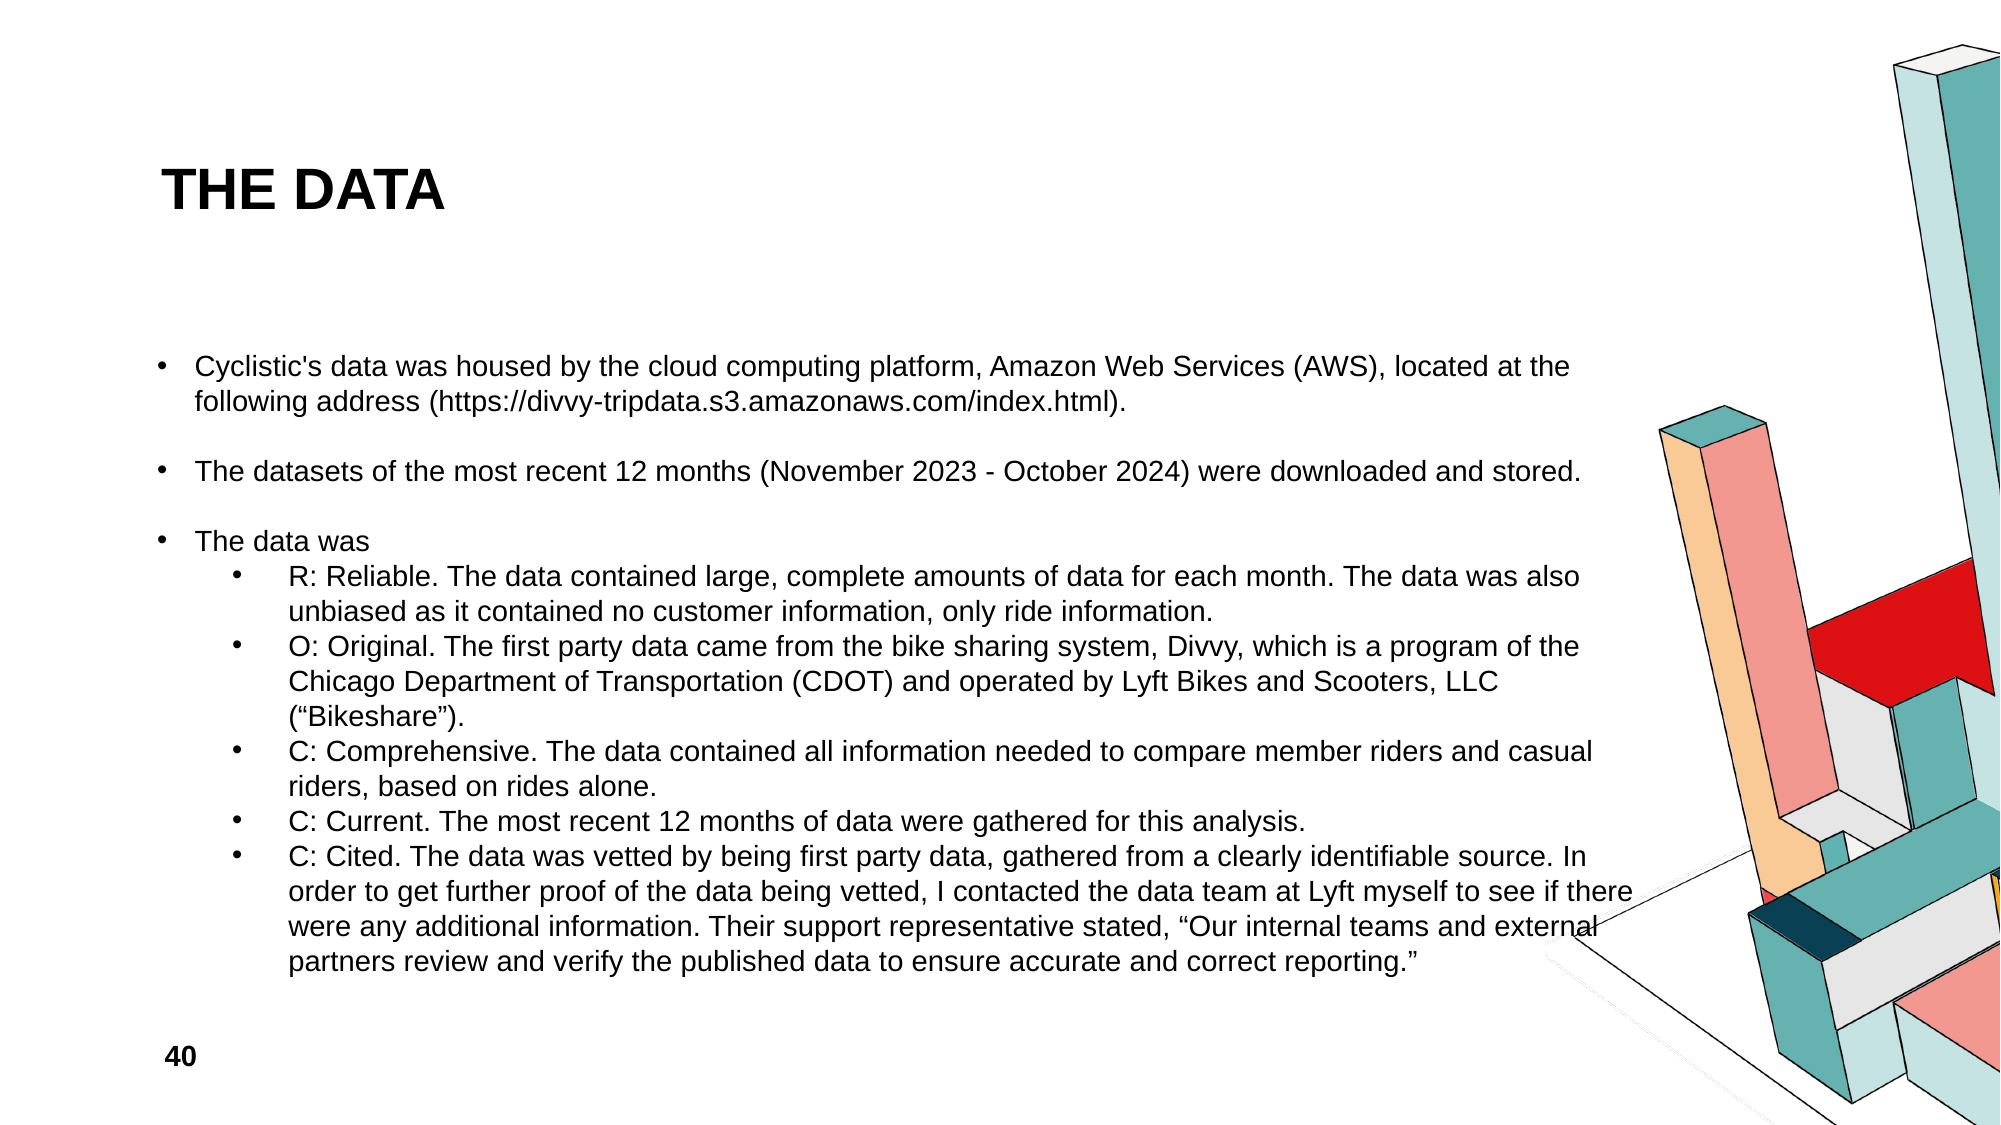

# The Data
Cyclistic's data was housed by the cloud computing platform, Amazon Web Services (AWS), located at the following address (https://divvy-tripdata.s3.amazonaws.com/index.html).

The datasets of the most recent 12 months (November 2023 - October 2024) were downloaded and stored.

The data was
R: Reliable. The data contained large, complete amounts of data for each month. The data was also unbiased as it contained no customer information, only ride information.
O: Original. The first party data came from the bike sharing system, Divvy, which is a program of the Chicago Department of Transportation (CDOT) and operated by Lyft Bikes and Scooters, LLC (“Bikeshare”).
C: Comprehensive. The data contained all information needed to compare member riders and casual riders, based on rides alone.
C: Current. The most recent 12 months of data were gathered for this analysis.
C: Cited. The data was vetted by being first party data, gathered from a clearly identifiable source. In order to get further proof of the data being vetted, I contacted the data team at Lyft myself to see if there were any additional information. Their support representative stated, “Our internal teams and external partners review and verify the published data to ensure accurate and correct reporting.”
40